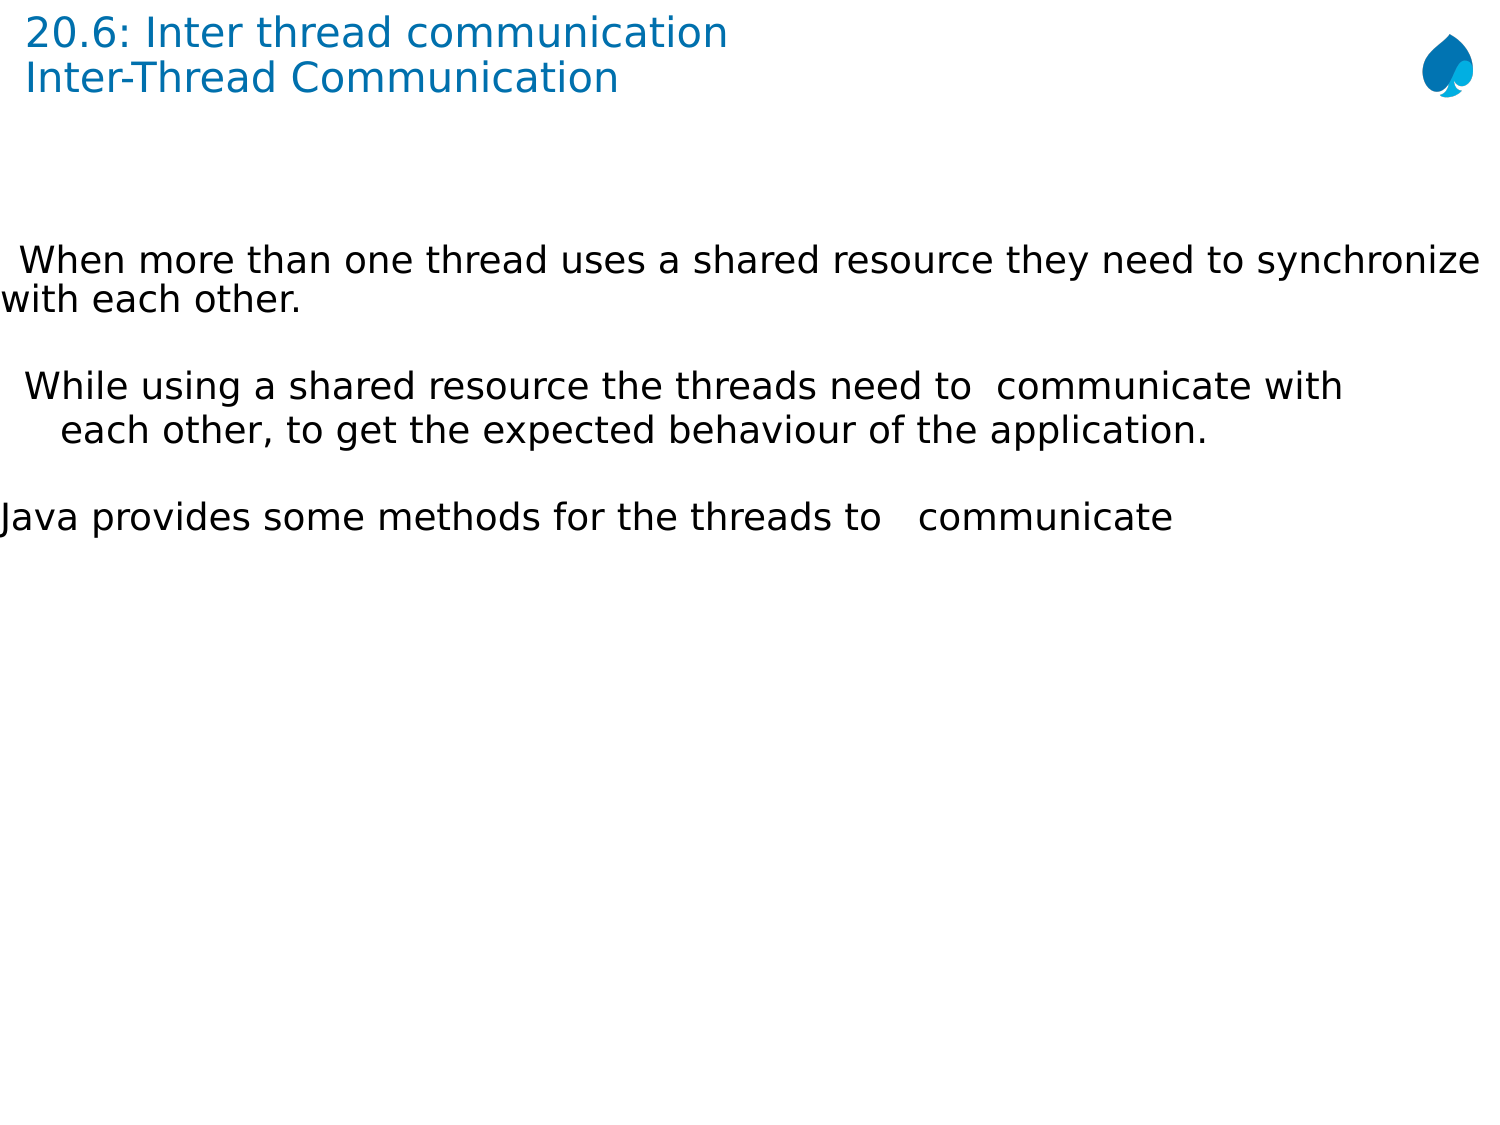

# 20.6: Inter thread communication Inter-Thread Communication
 When more than one thread uses a shared resource they need to synchronize with each other.

  While using a shared resource the threads need to  communicate with
     each other, to get the expected behaviour of the application.

Java provides some methods for the threads to   communicate